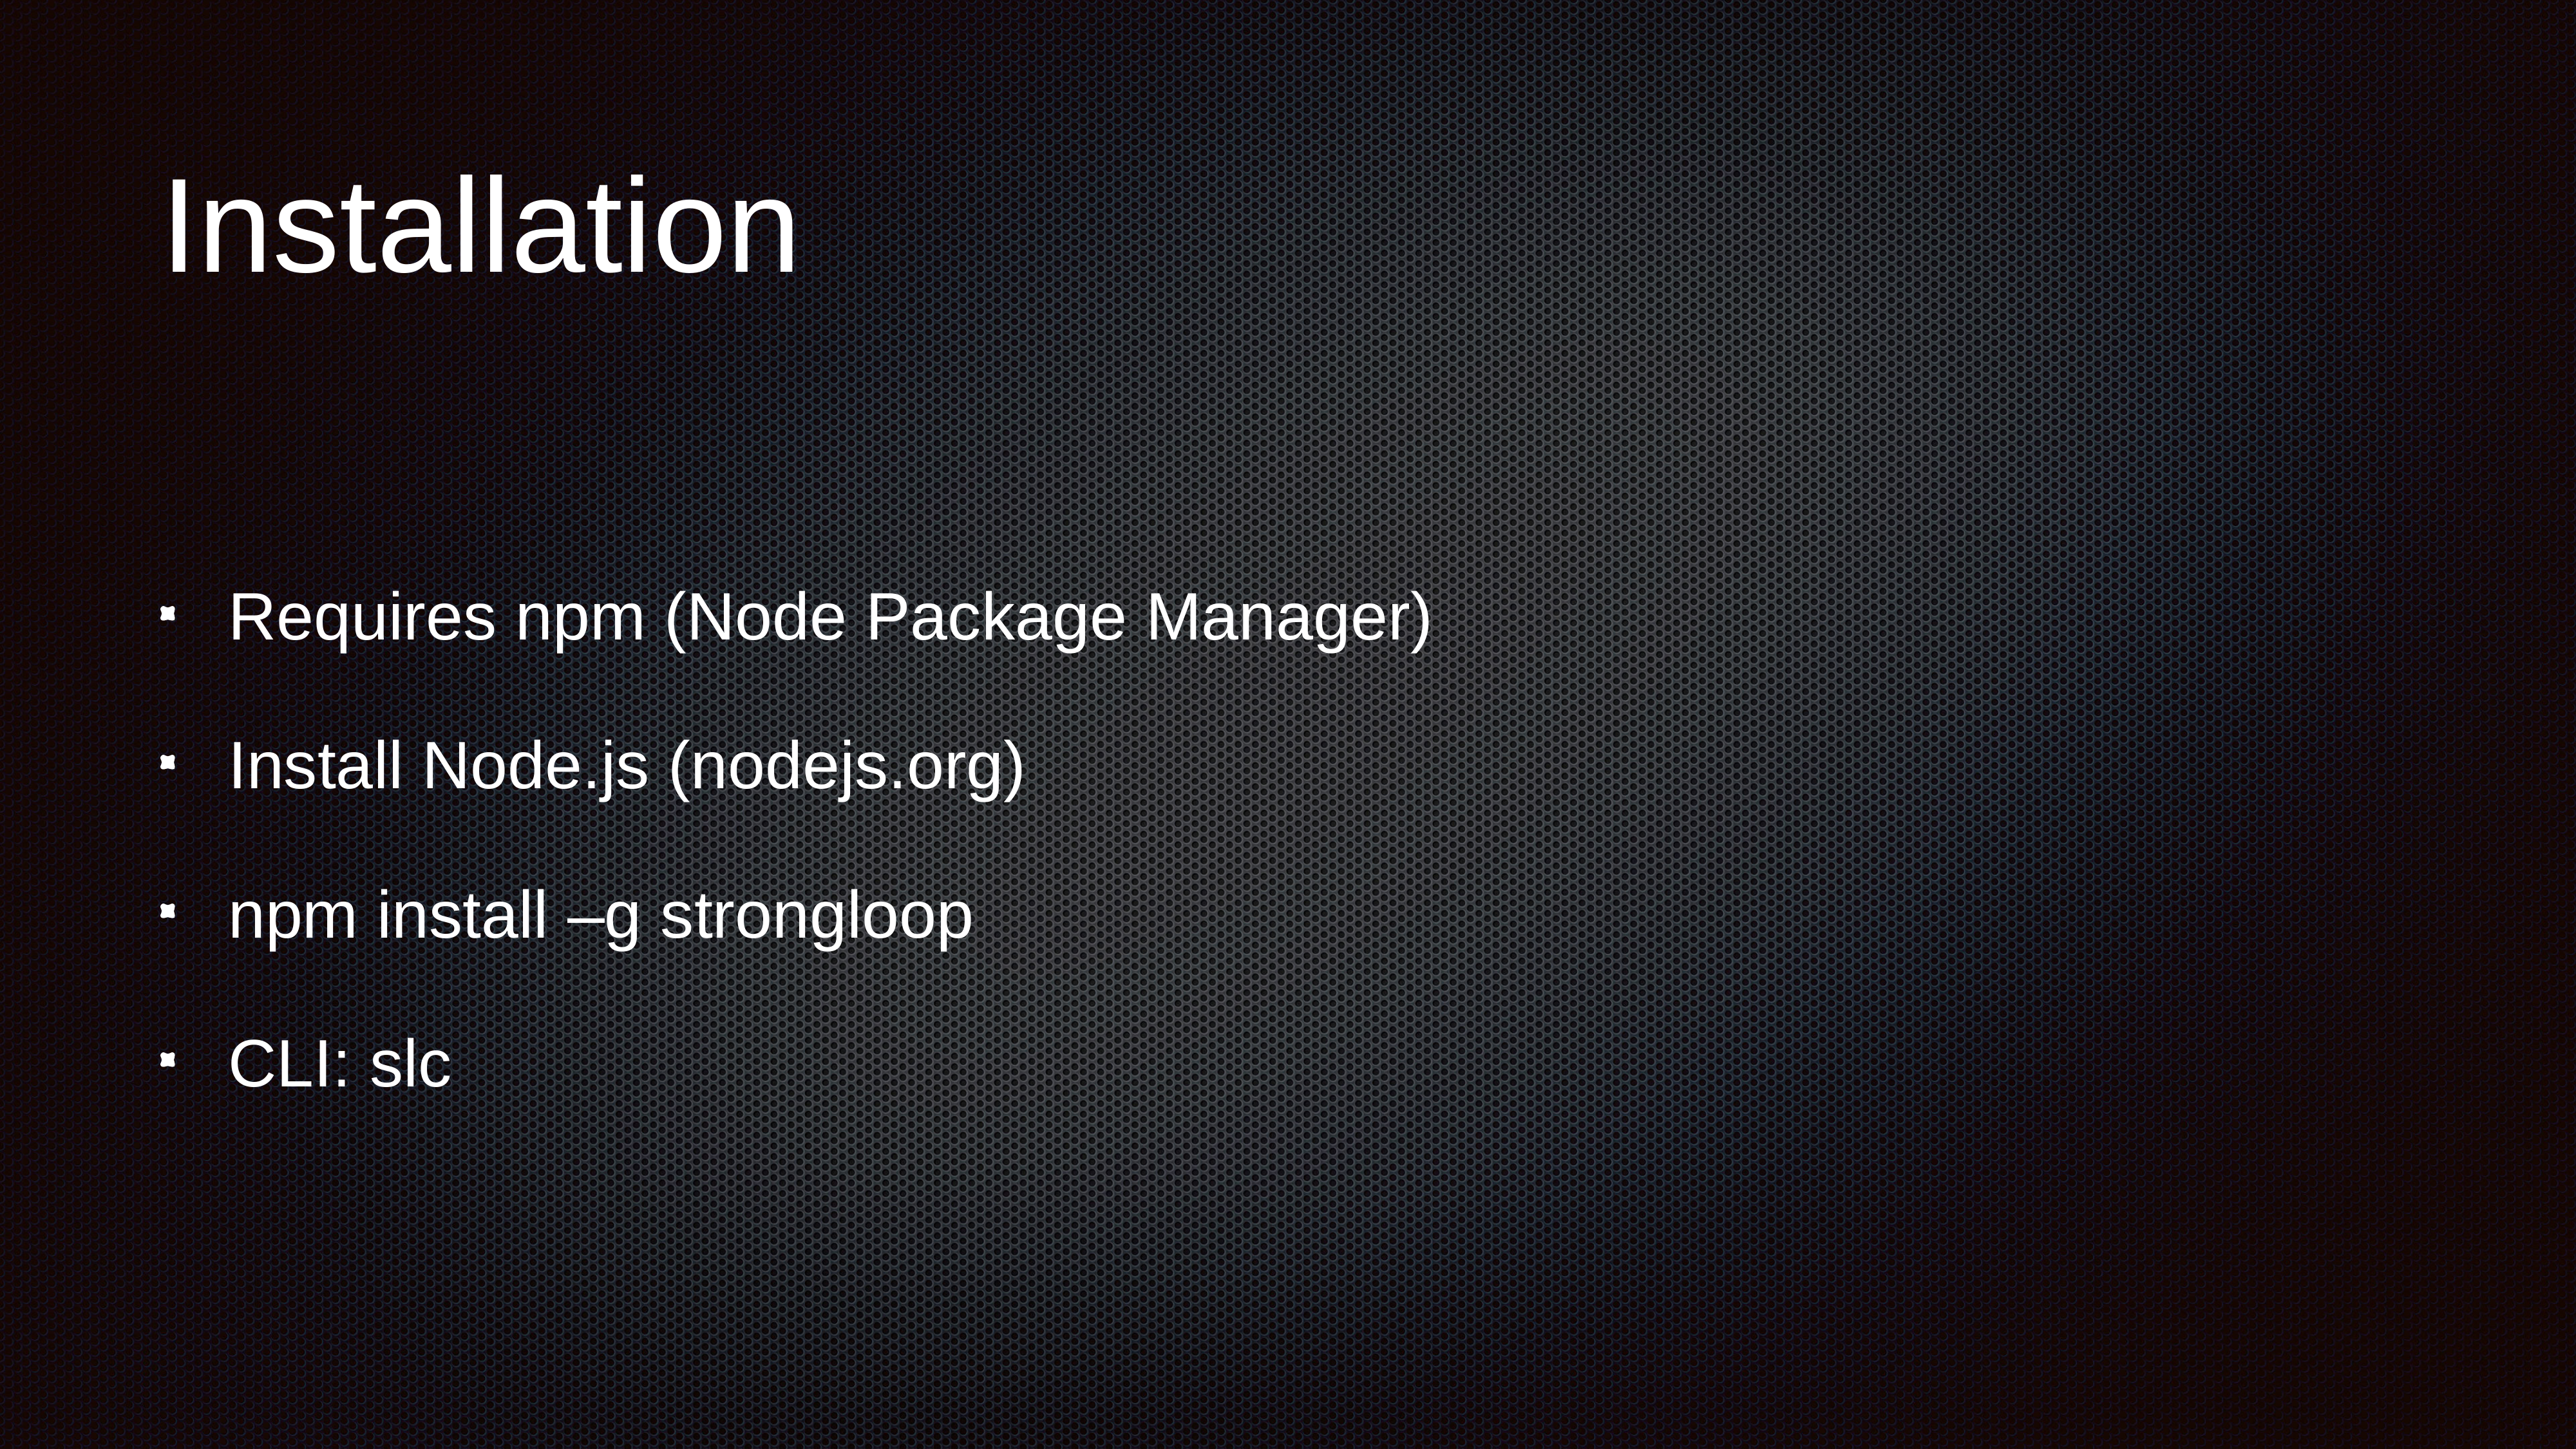

# Installation
Requires npm (Node Package Manager)
Install Node.js (nodejs.org)
npm install –g strongloop
CLI: slc